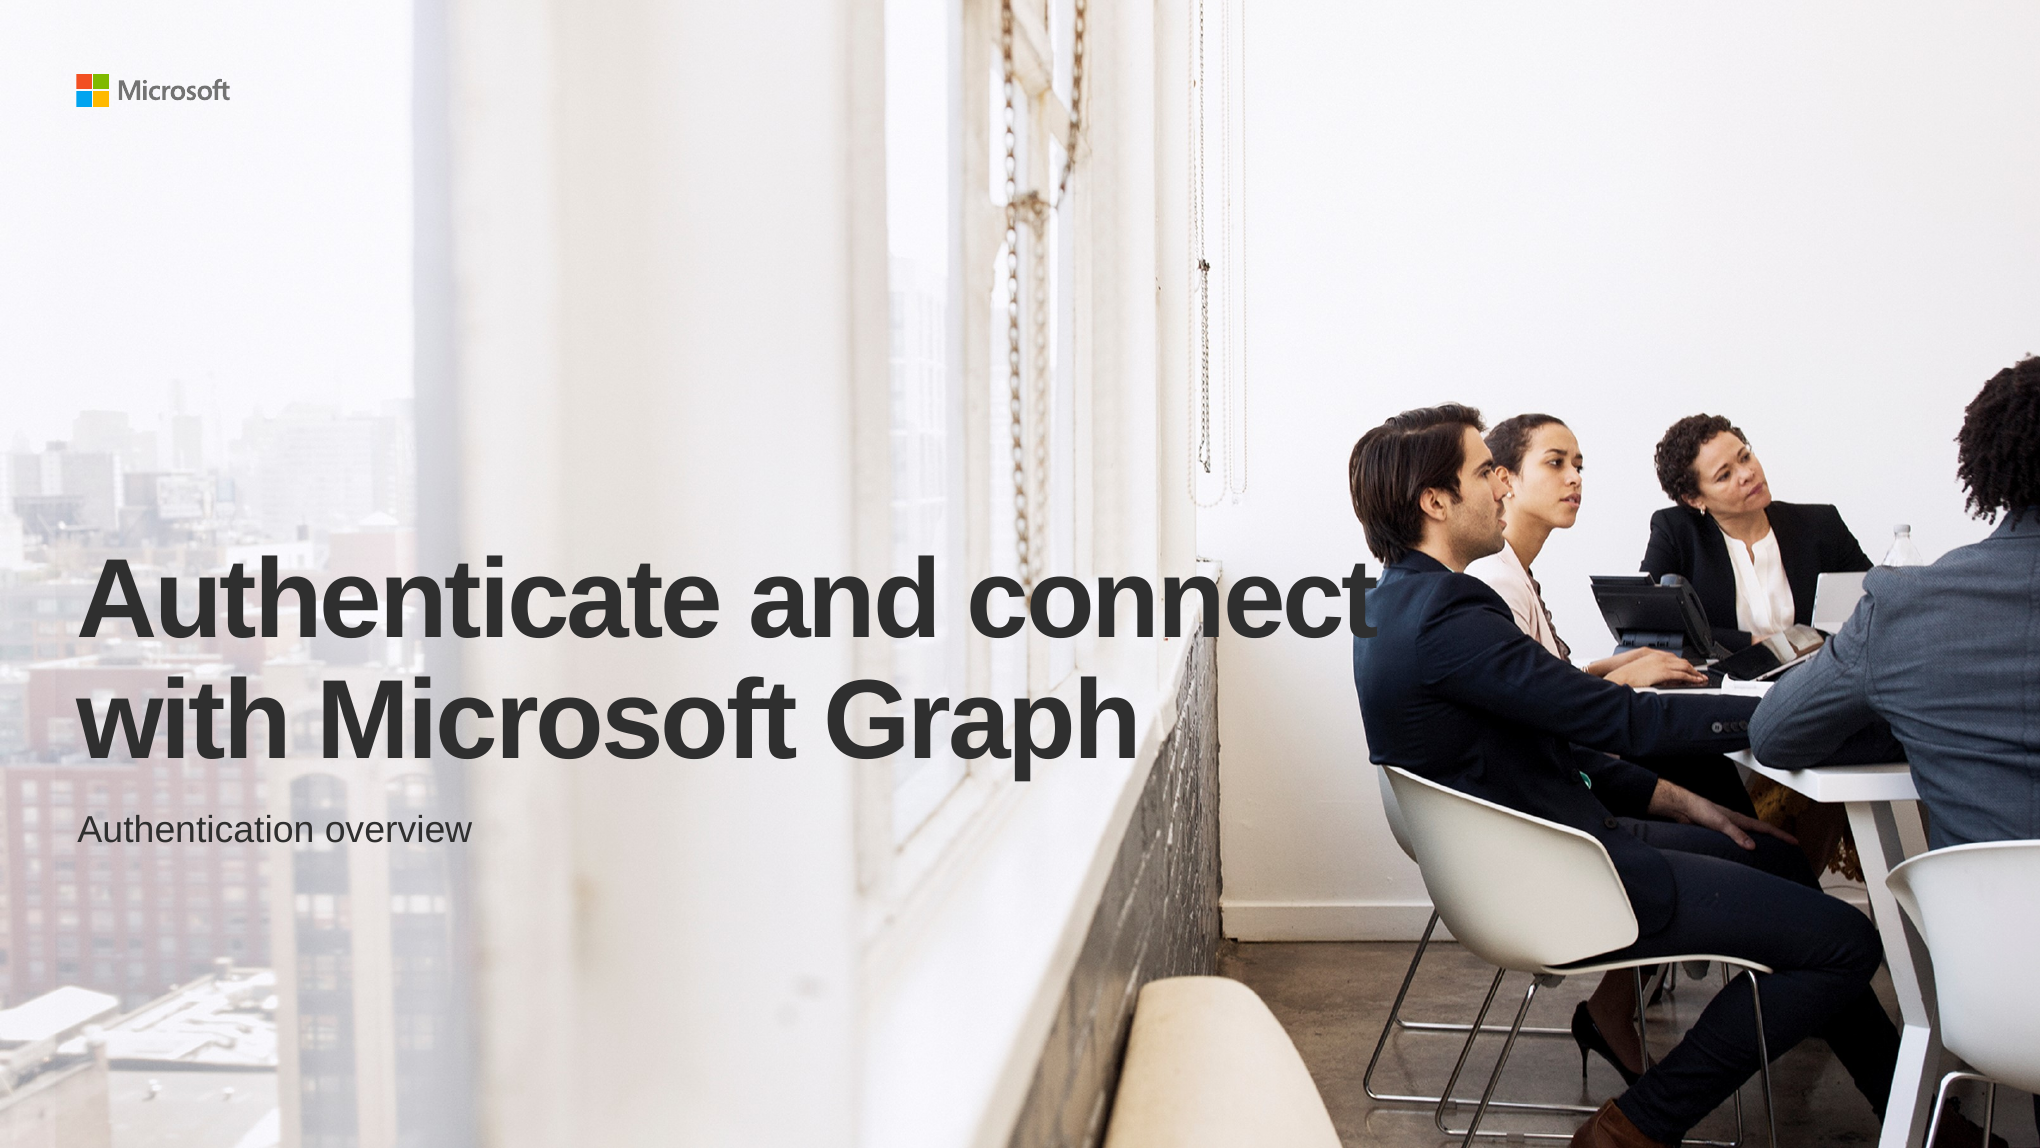

# Authenticate and connect with Microsoft Graph
Authentication overview